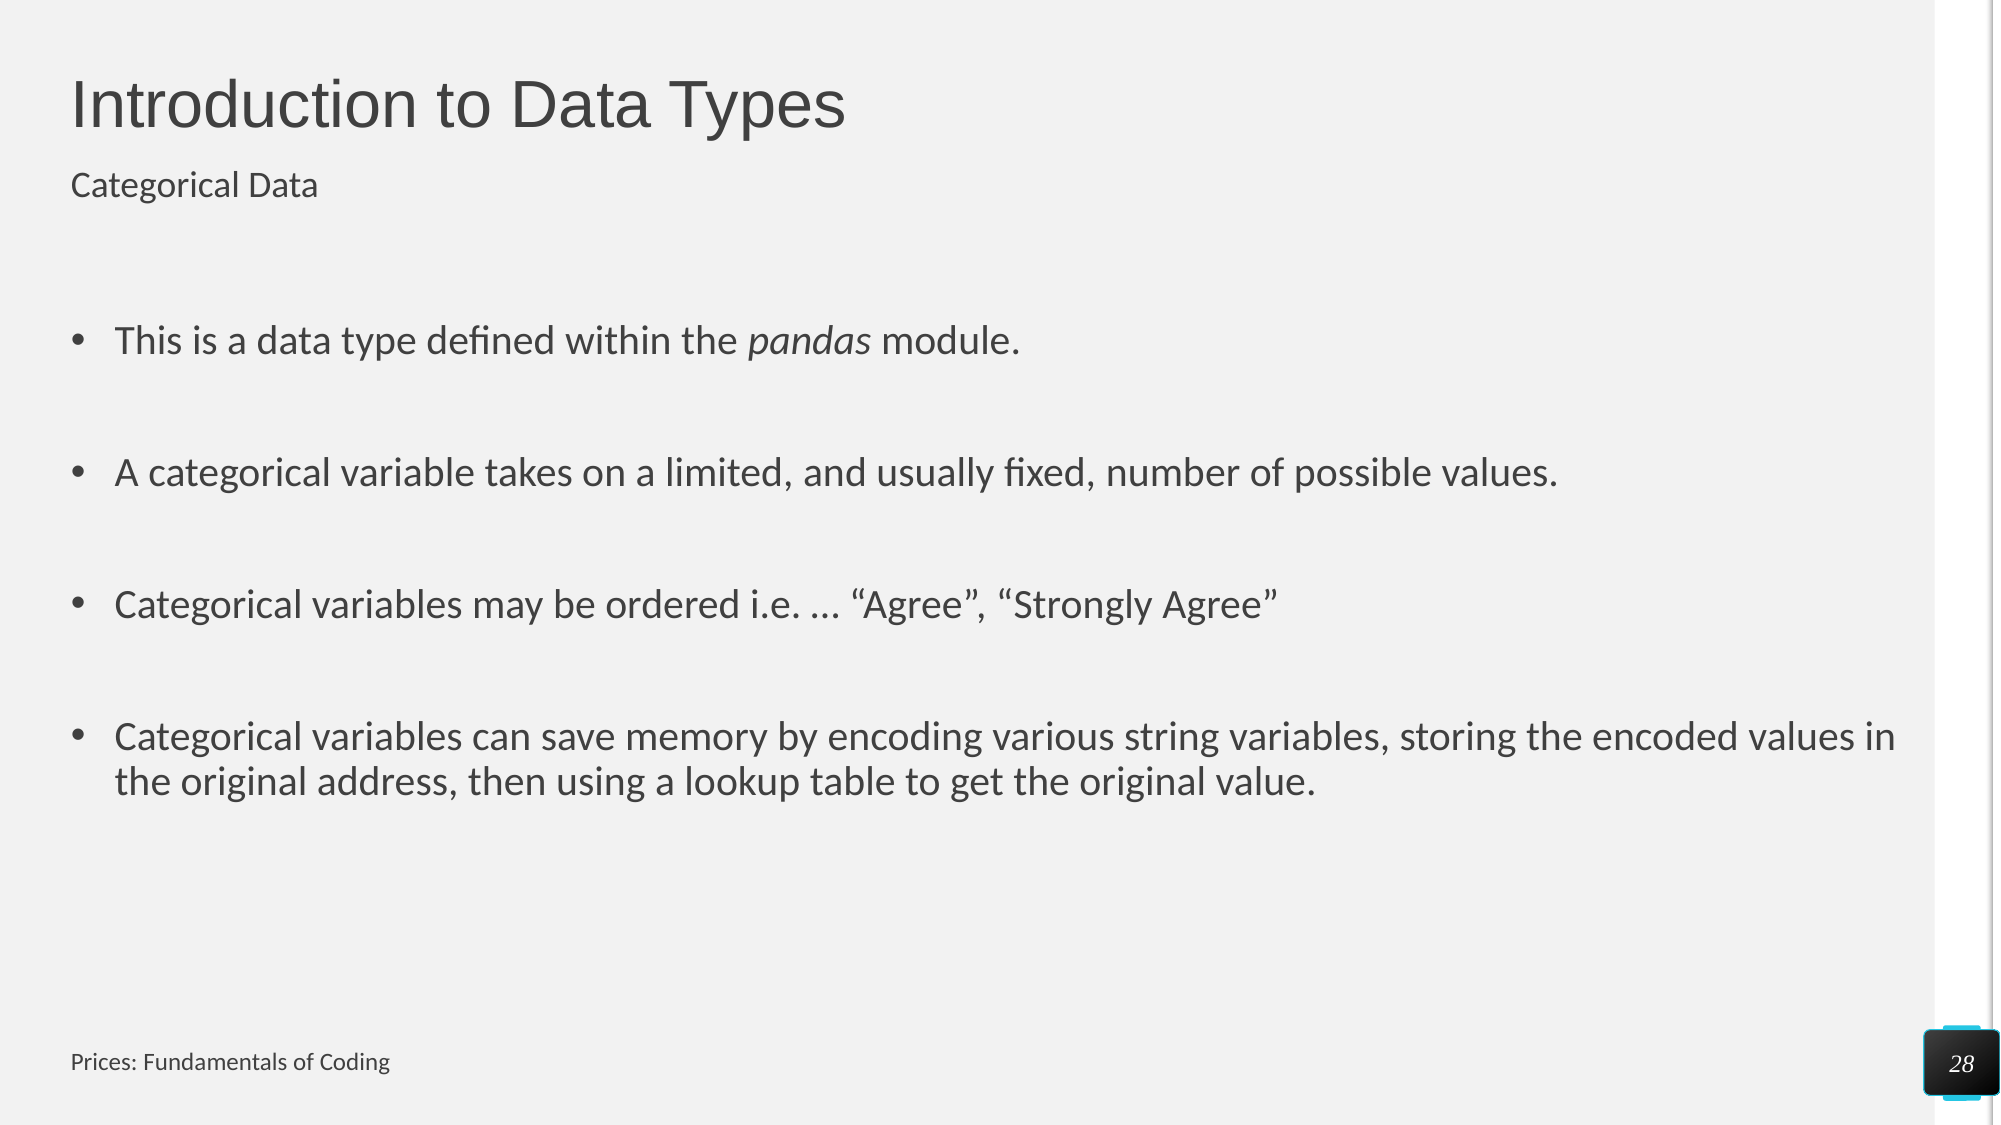

# Introduction to Data Types
Categorical Data

This is a data type defined within the pandas module.

A categorical variable takes on a limited, and usually fixed, number of possible values.

Categorical variables may be ordered i.e. … “Agree”, “Strongly Agree”

Categorical variables can save memory by encoding various string variables, storing the encoded values in the original address, then using a lookup table to get the original value.
28
Prices: Fundamentals of Coding